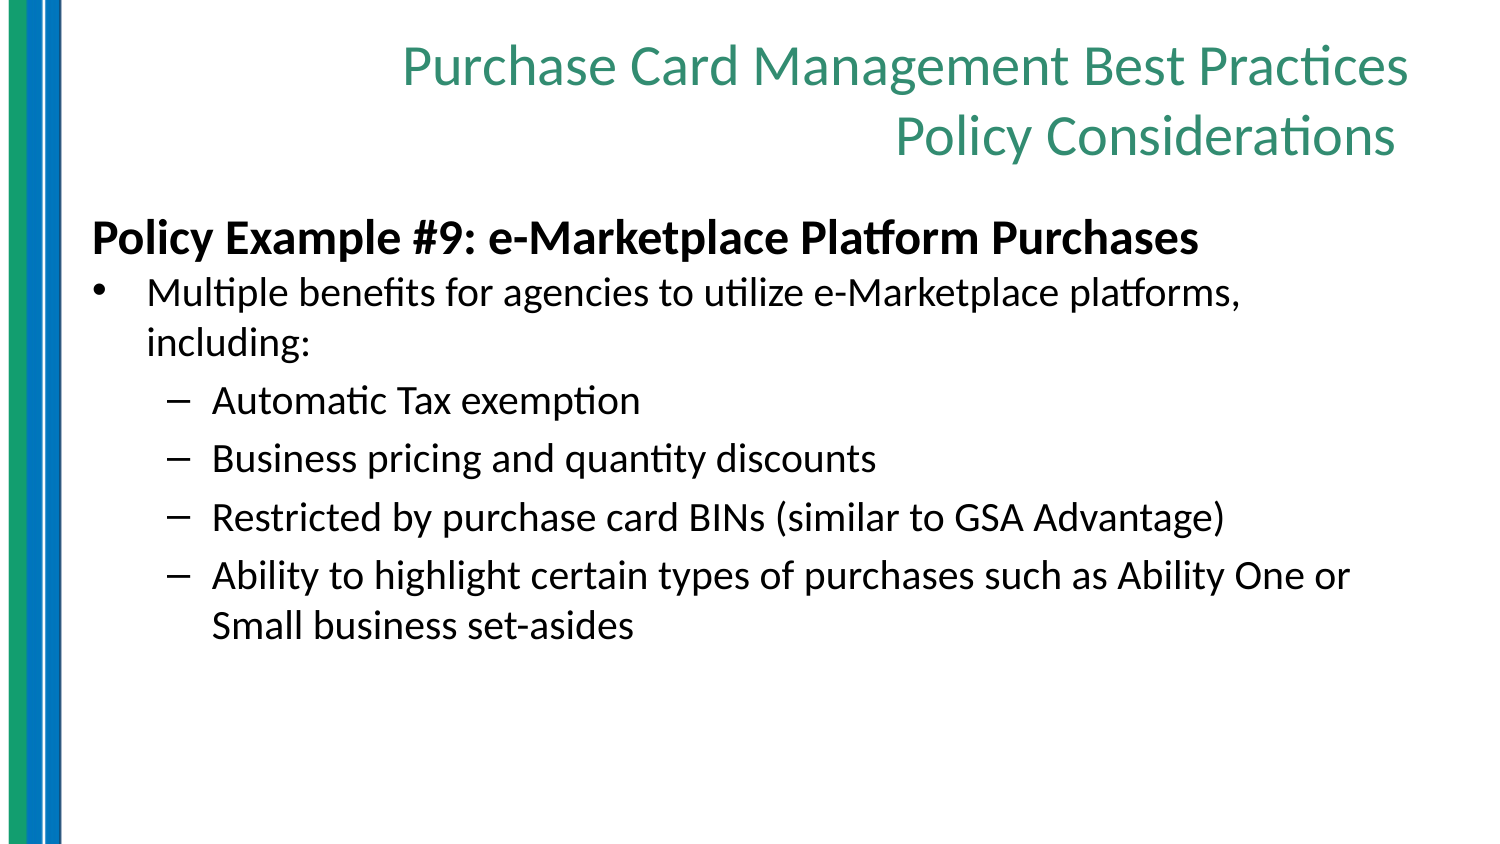

# Purchase Card Management Best Practices Policy Considerations
Policy Example #9: e-Marketplace Platform Purchases
Multiple benefits for agencies to utilize e-Marketplace platforms, including:
Automatic Tax exemption
Business pricing and quantity discounts
Restricted by purchase card BINs (similar to GSA Advantage)
Ability to highlight certain types of purchases such as Ability One or Small business set-asides